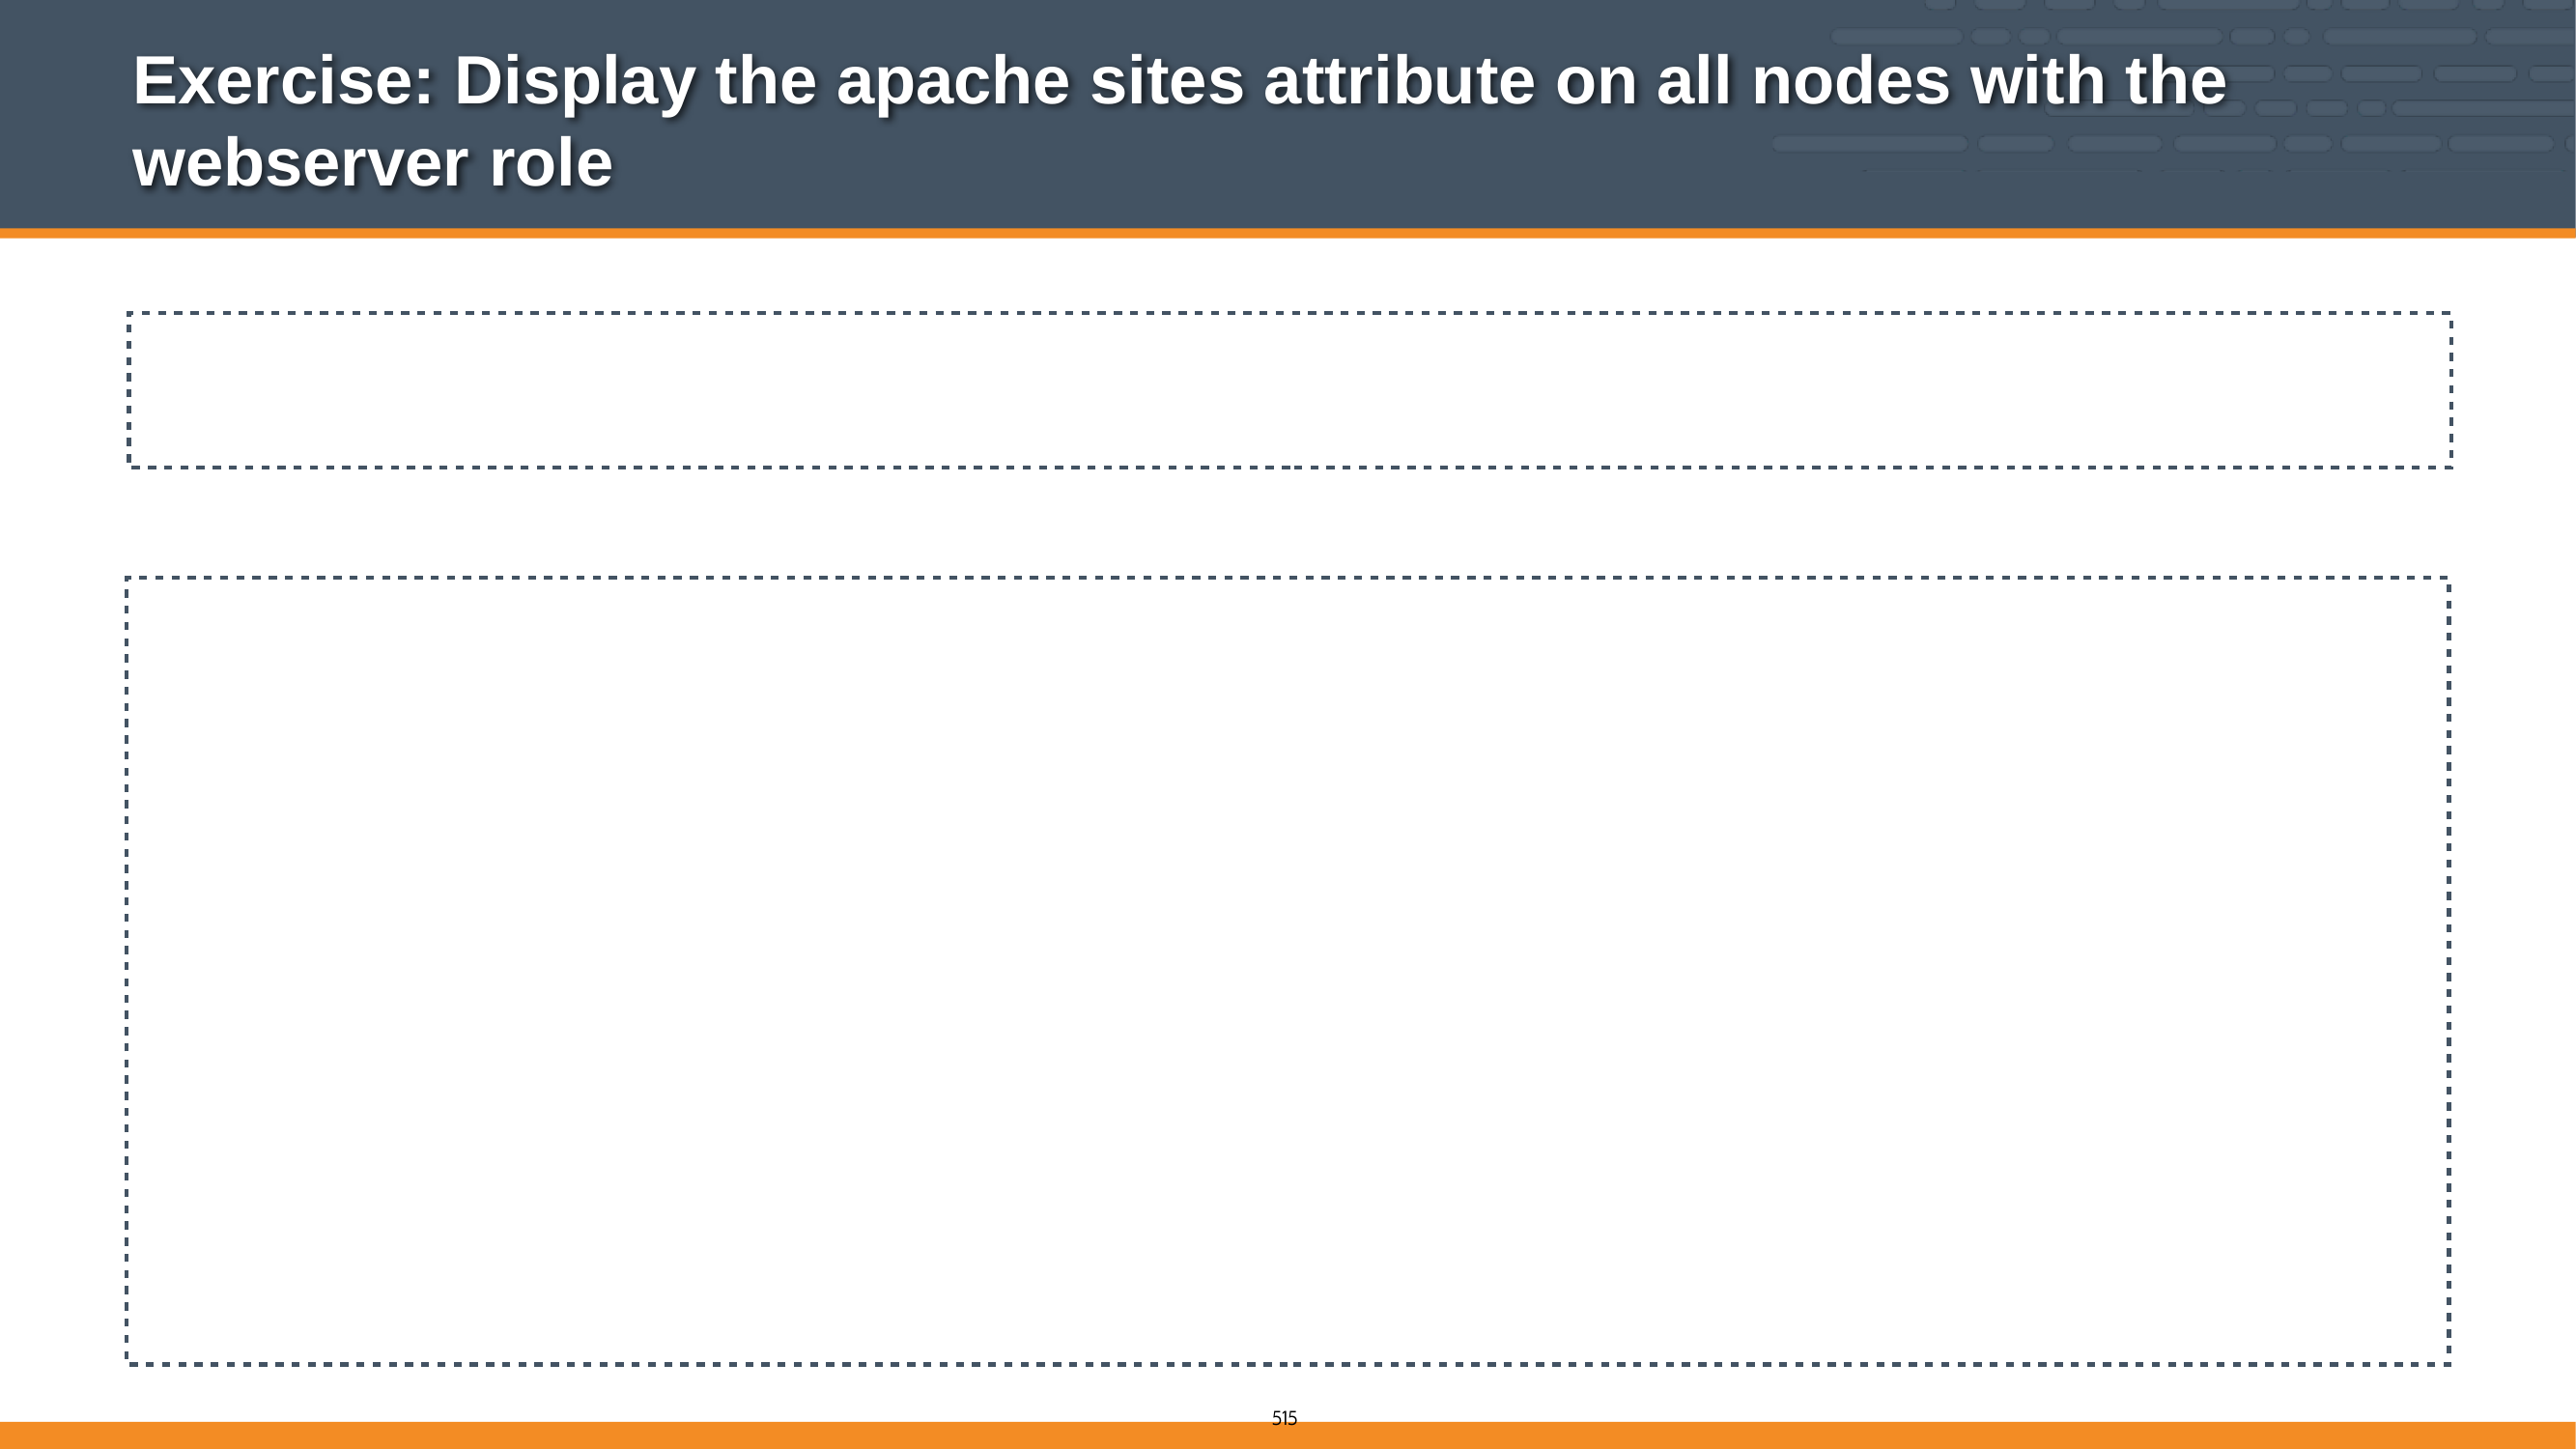

# Exercise: Display the apache sites attribute on all nodes with the webserver role
$ knife search node 'role:webserver' -a apache.sites
1 items found

node1:
apache.sites:
  admin:
    port:  8000
  bears:
    port:  8081
  clowns:
    port:  80
515